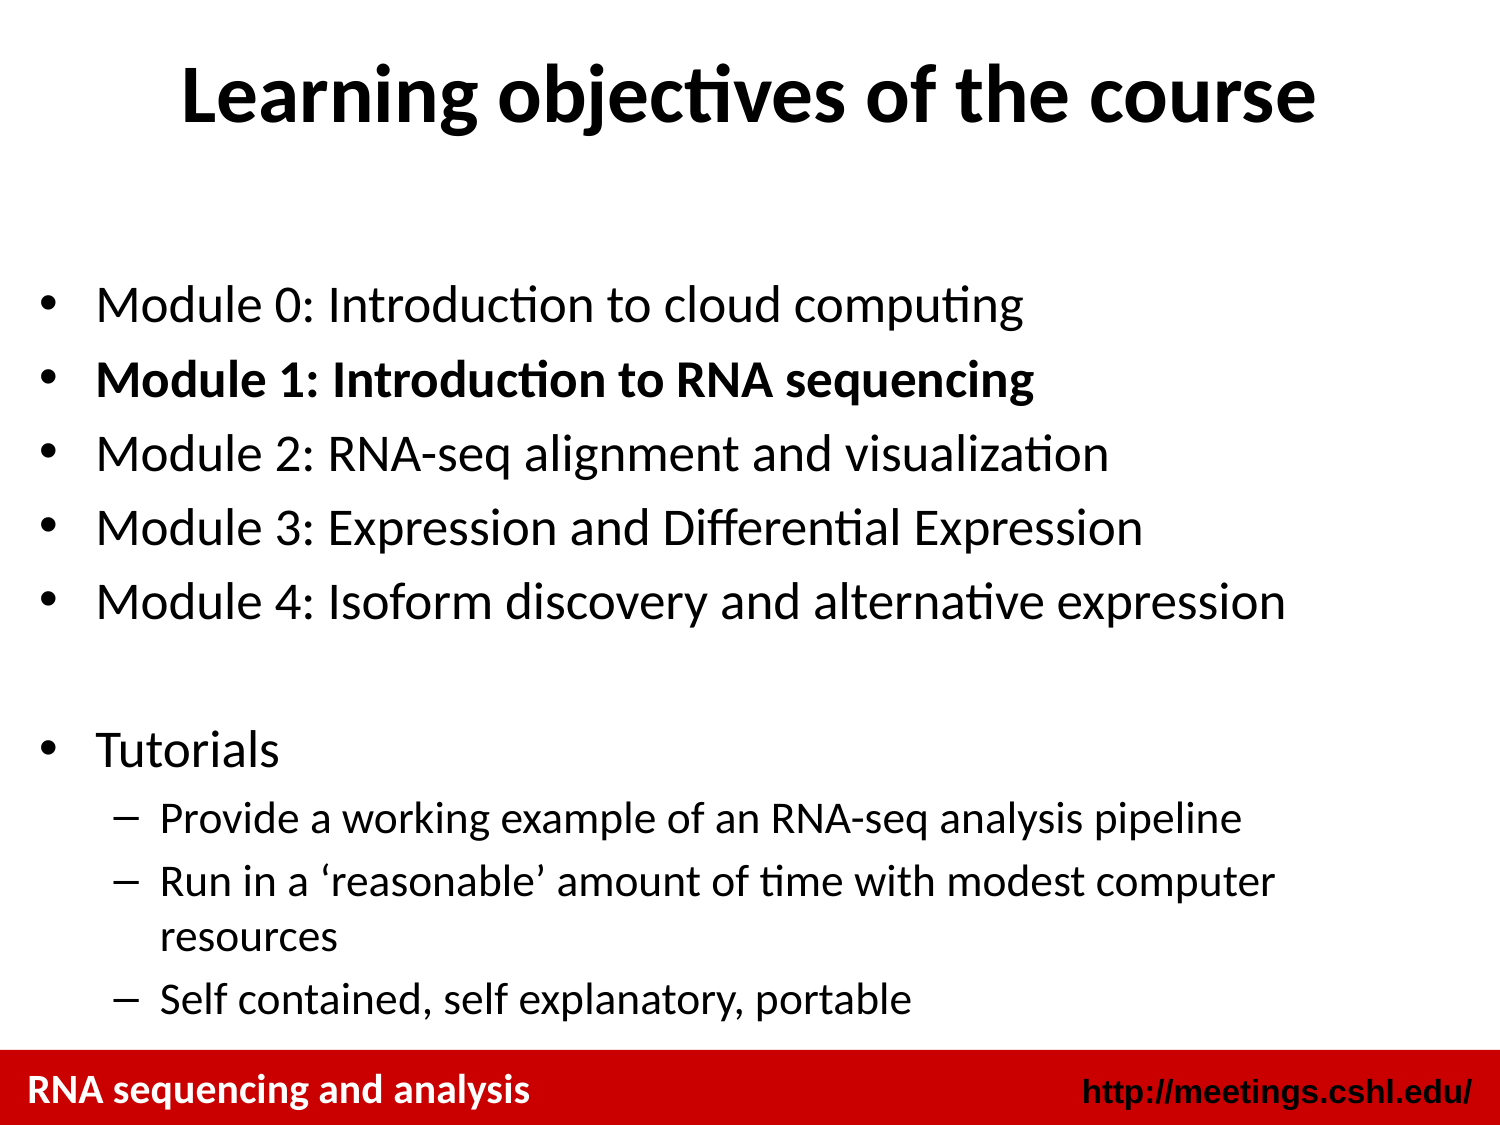

# Learning objectives of the course
Module 0: Introduction to cloud computing
Module 1: Introduction to RNA sequencing
Module 2: RNA-seq alignment and visualization
Module 3: Expression and Differential Expression
Module 4: Isoform discovery and alternative expression

Tutorials
Provide a working example of an RNA-seq analysis pipeline
Run in a ‘reasonable’ amount of time with modest computer resources
Self contained, self explanatory, portable